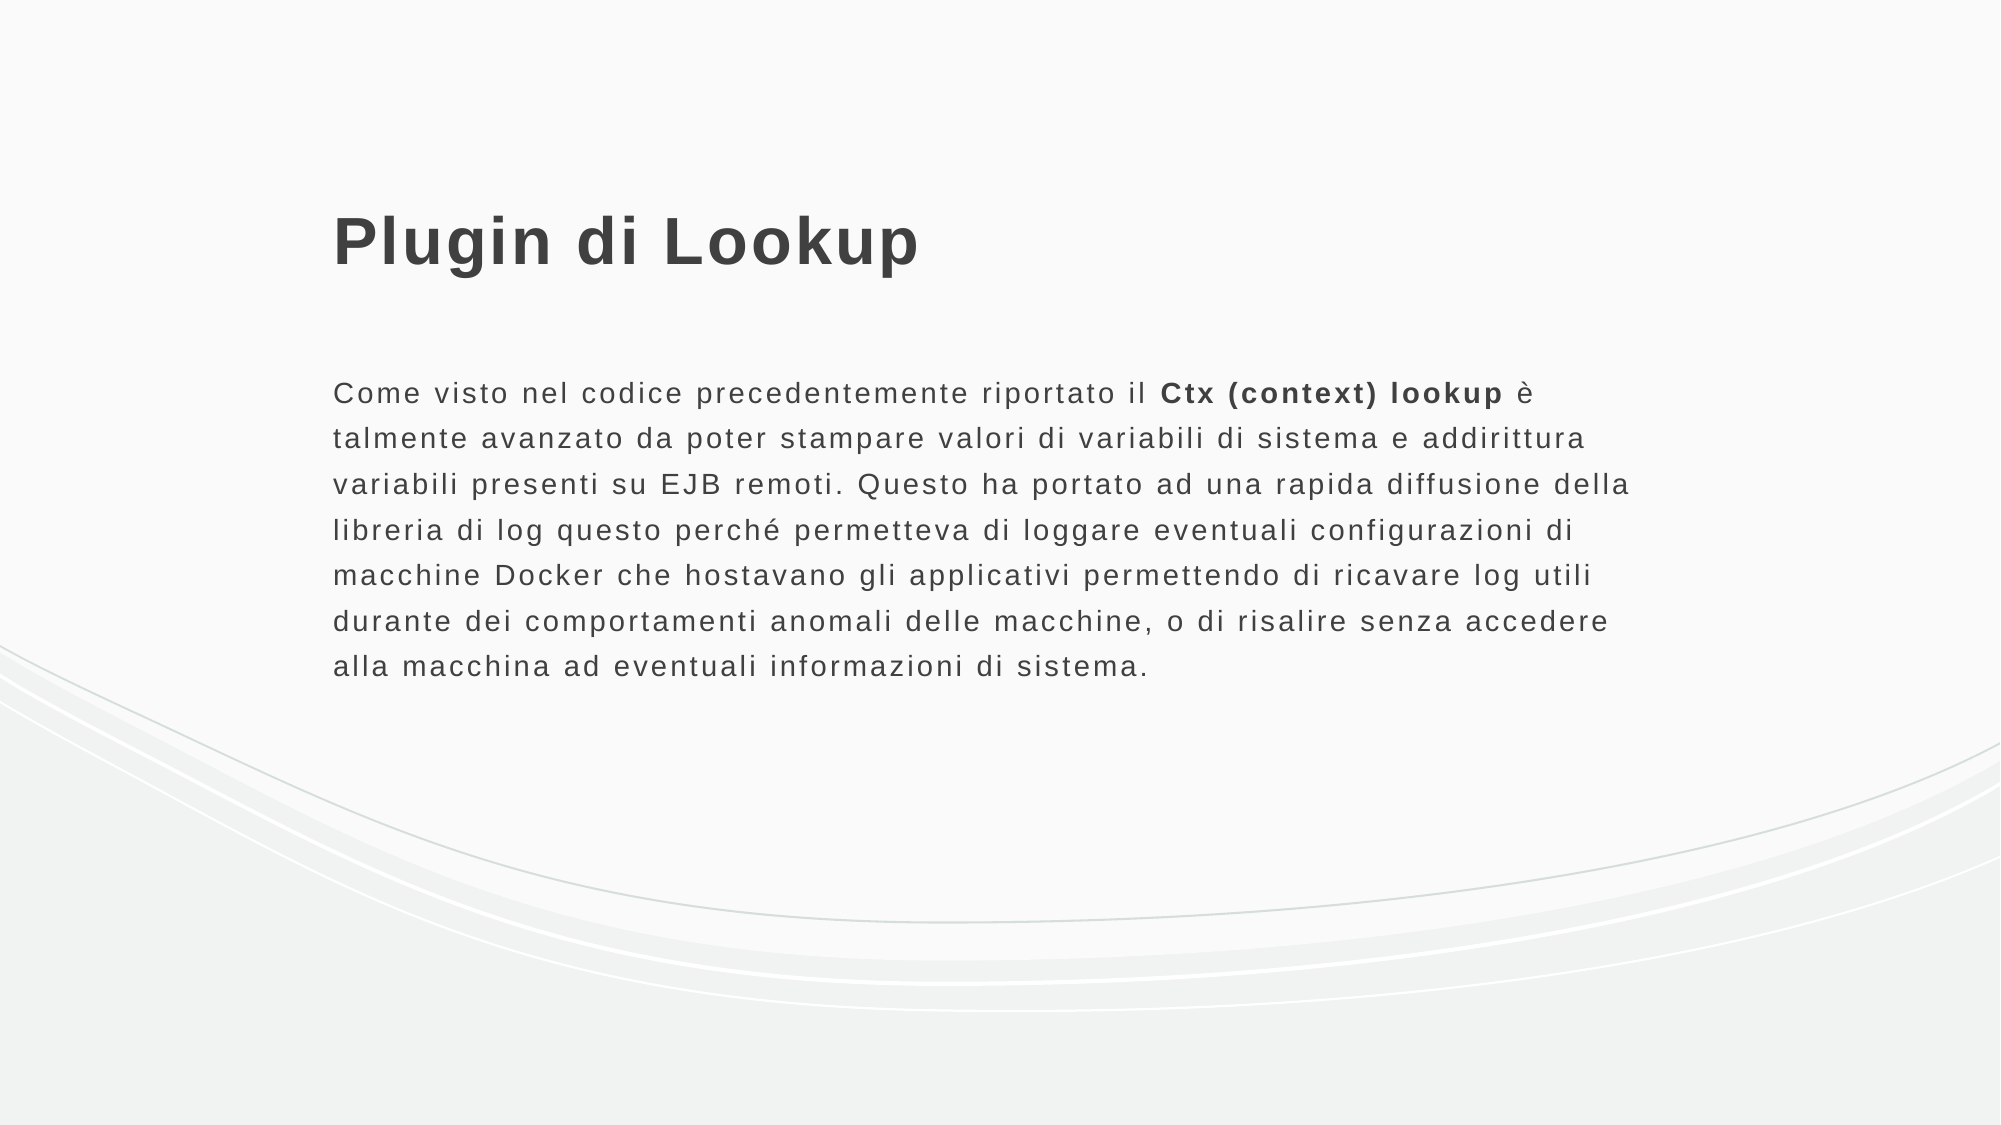

# Plugin di Lookup
Come visto nel codice precedentemente riportato il Ctx (context) lookup è talmente avanzato da poter stampare valori di variabili di sistema e addirittura variabili presenti su EJB remoti. Questo ha portato ad una rapida diffusione della libreria di log questo perché permetteva di loggare eventuali configurazioni di macchine Docker che hostavano gli applicativi permettendo di ricavare log utili durante dei comportamenti anomali delle macchine, o di risalire senza accedere alla macchina ad eventuali informazioni di sistema.